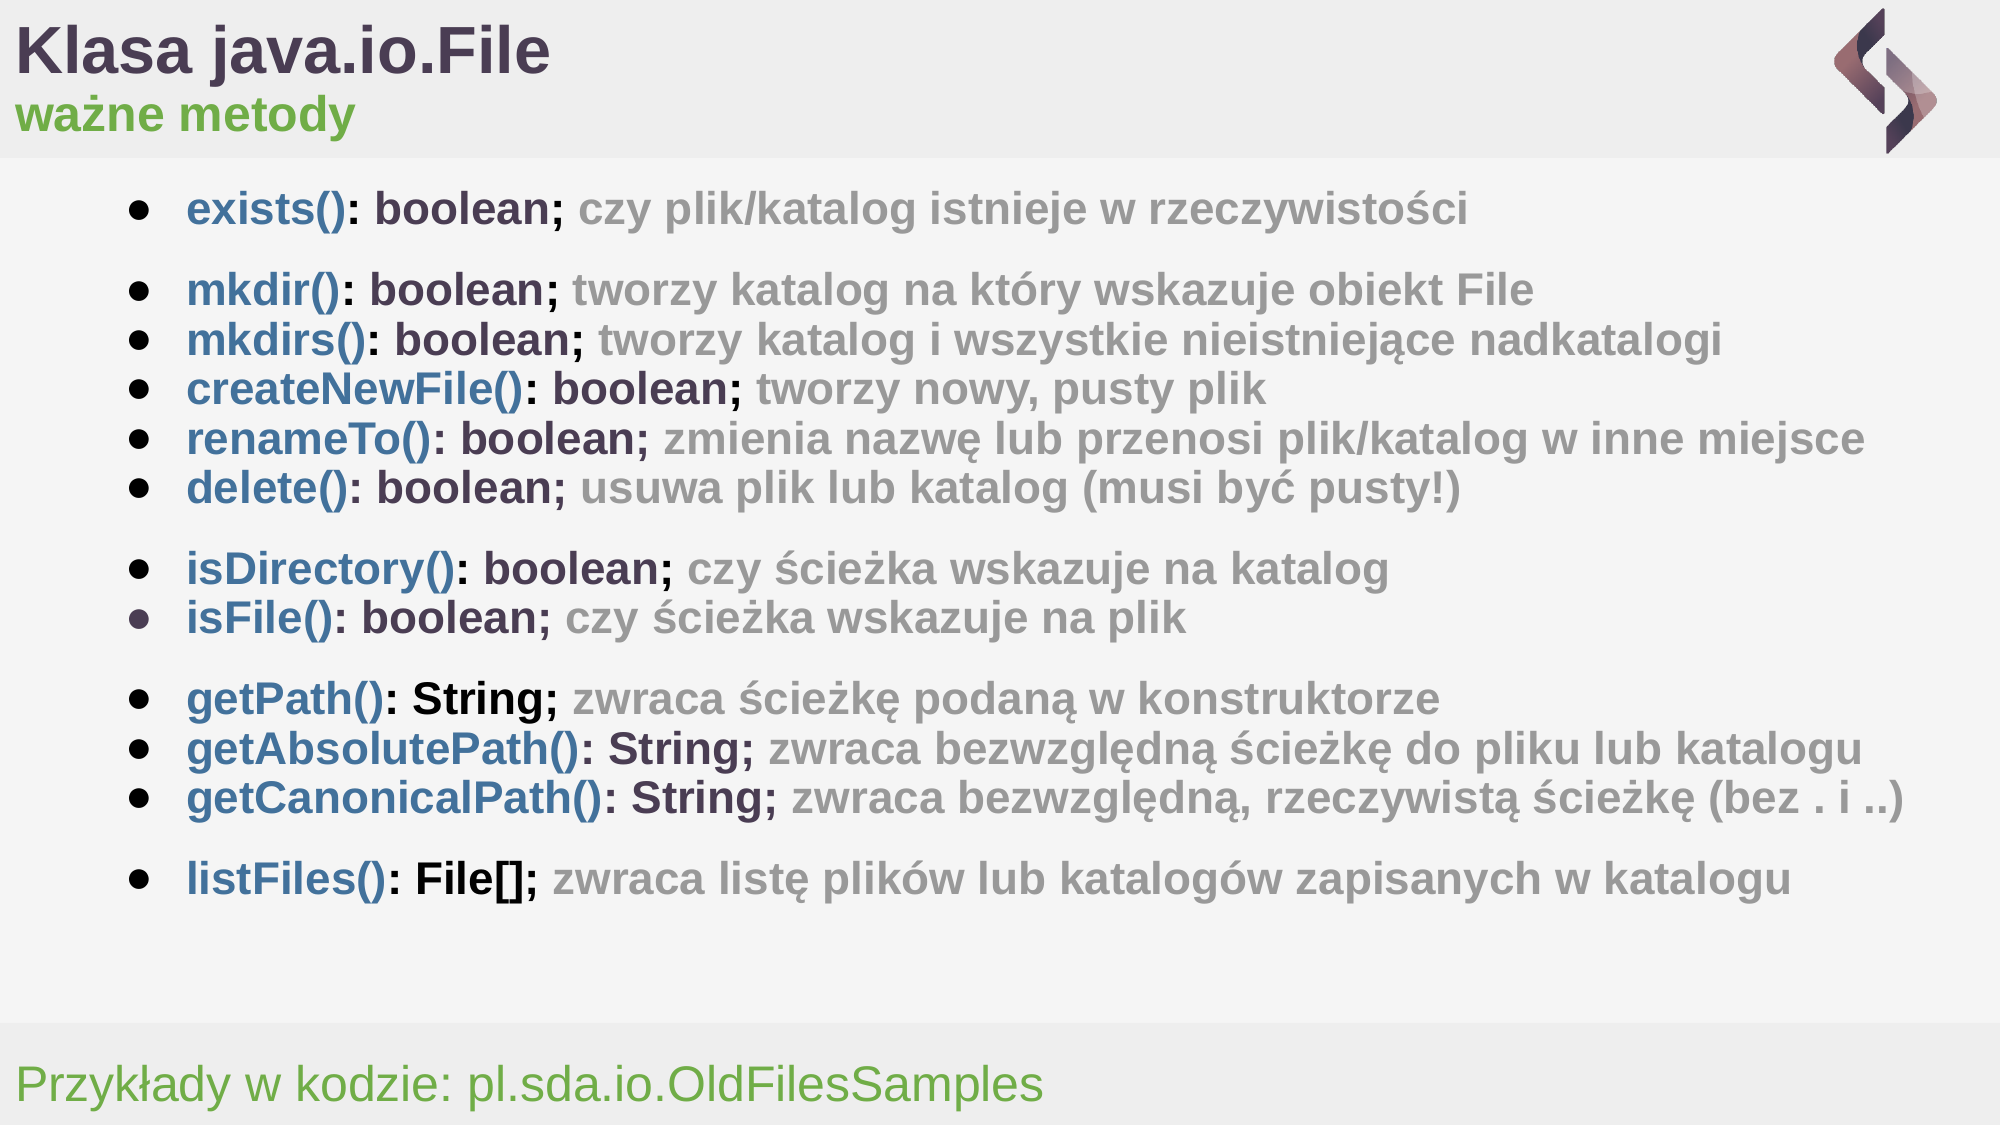

# Klasa java.io.File
ważne metody
exists(): boolean; czy plik/katalog istnieje w rzeczywistości

mkdir(): boolean; tworzy katalog na który wskazuje obiekt File
mkdirs(): boolean; tworzy katalog i wszystkie nieistniejące nadkatalogi
createNewFile(): boolean; tworzy nowy, pusty plik
renameTo(): boolean; zmienia nazwę lub przenosi plik/katalog w inne miejsce
delete(): boolean; usuwa plik lub katalog (musi być pusty!)

isDirectory(): boolean; czy ścieżka wskazuje na katalog
isFile(): boolean; czy ścieżka wskazuje na plik

getPath(): String; zwraca ścieżkę podaną w konstruktorze
getAbsolutePath(): String; zwraca bezwzględną ścieżkę do pliku lub katalogu
getCanonicalPath(): String; zwraca bezwzględną, rzeczywistą ścieżkę (bez . i ..)

listFiles(): File[]; zwraca listę plików lub katalogów zapisanych w katalogu

Przykłady w kodzie: pl.sda.io.OldFilesSamples